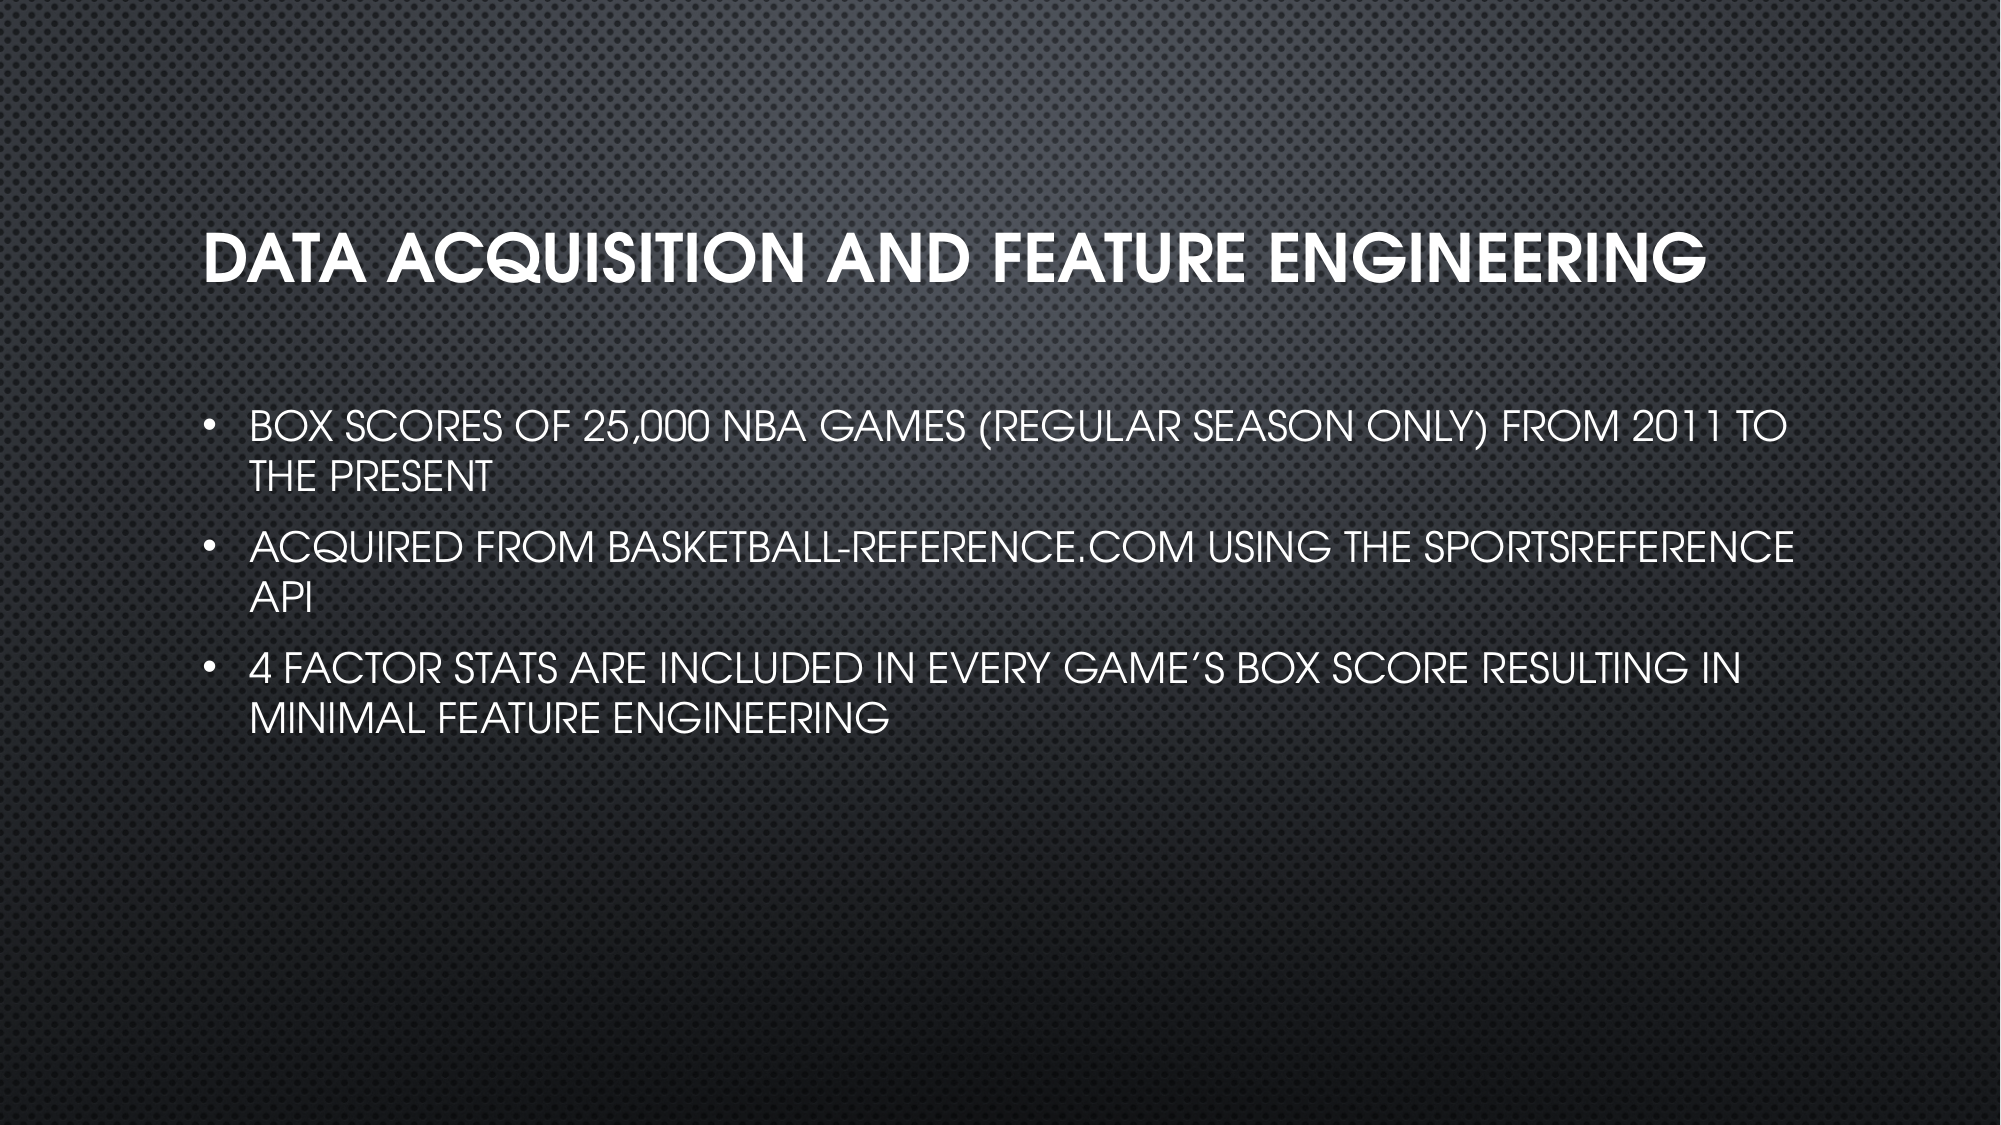

# Data Acquisition and Feature Engineering
Box scores of 25,000 NBA games (regular season only) from 2011 to the present
Acquired from basketball-reference.com using the sportsreference API
4 Factor stats are included in every game’s box score resulting in minimal feature engineering